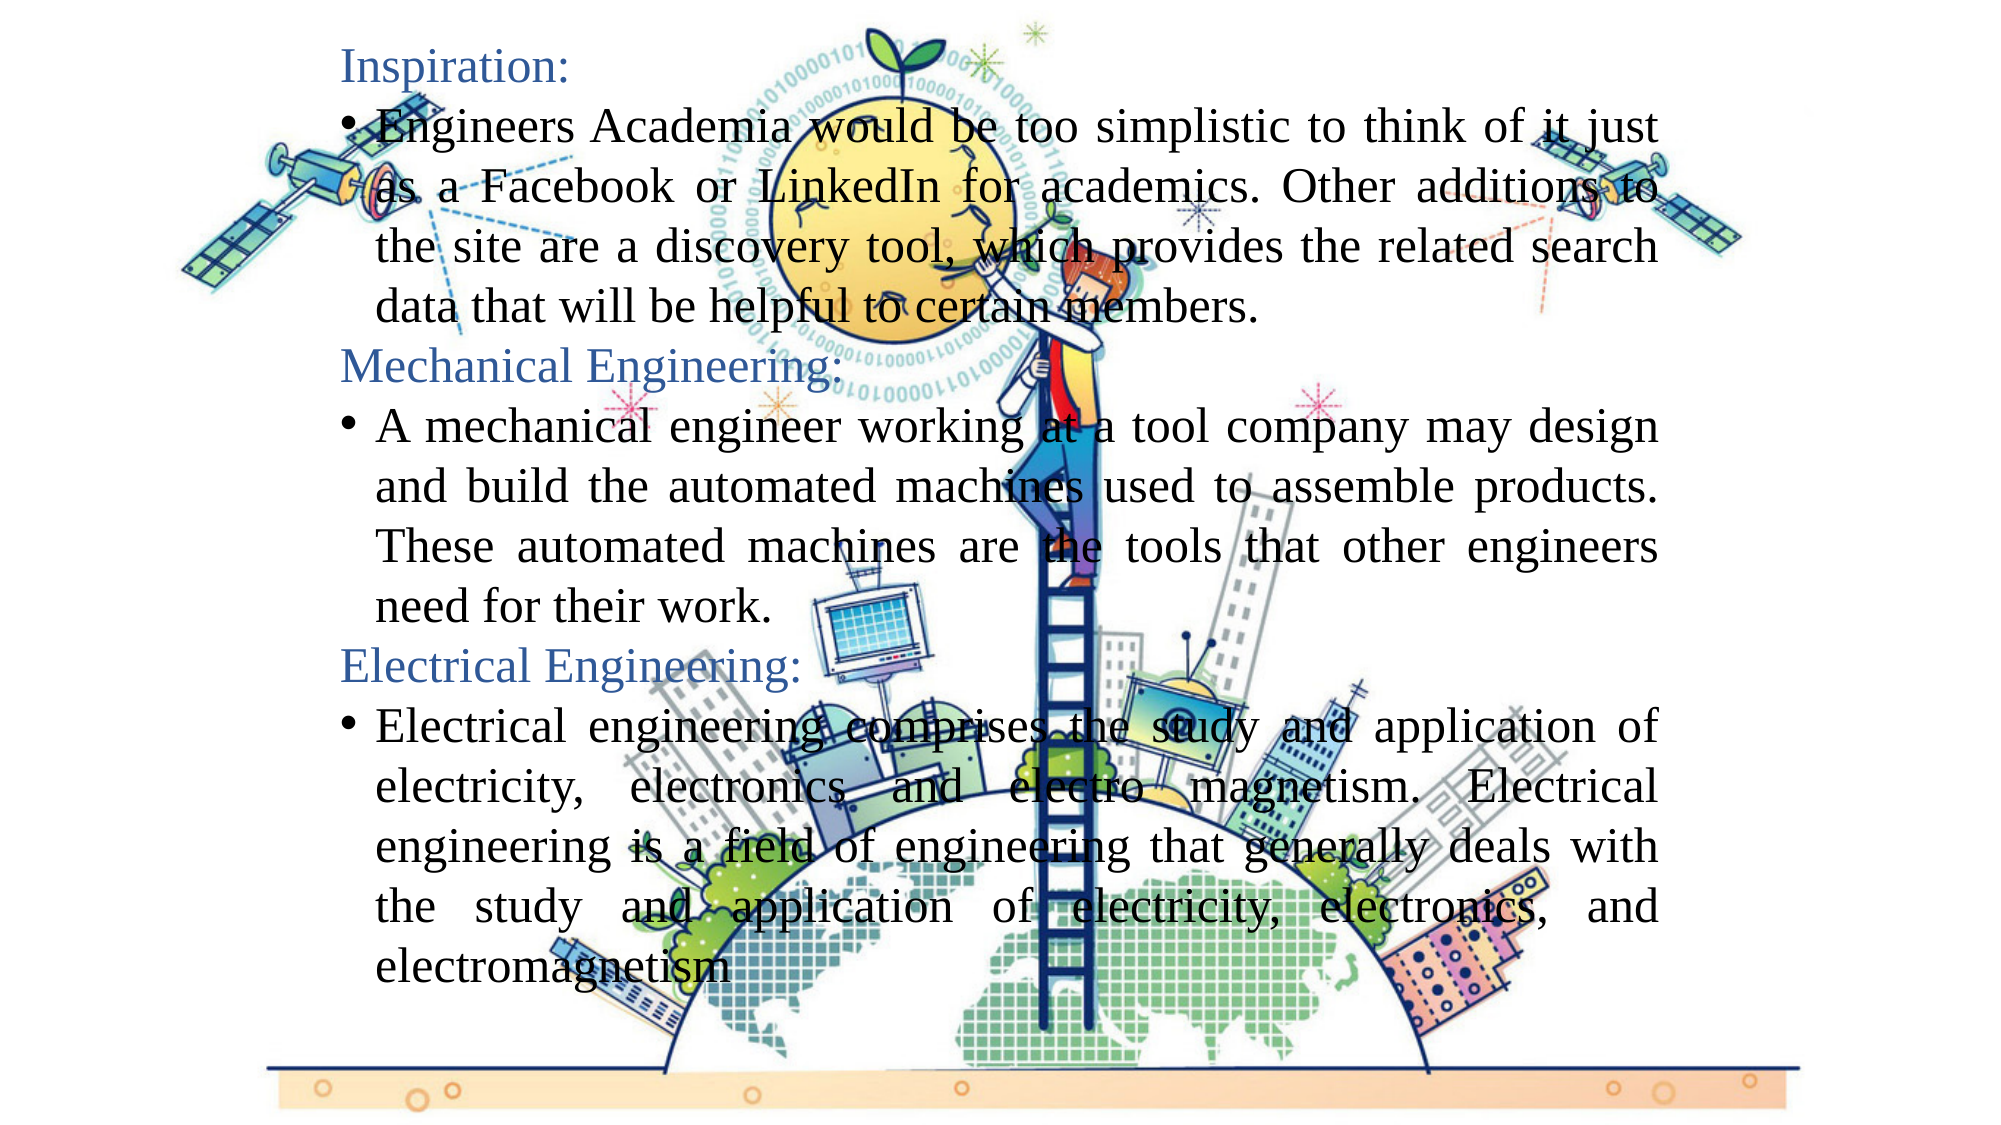

Inspiration:
Engineers Academia would be too simplistic to think of it just as a Facebook or LinkedIn for academics. Other additions to the site are a discovery tool, which provides the related search data that will be helpful to certain members.
Mechanical Engineering:
A mechanical engineer working at a tool company may design and build the automated machines used to assemble products. These automated machines are the tools that other engineers need for their work.
Electrical Engineering:
Electrical engineering comprises the study and application of electricity, electronics and electro magnetism. Electrical engineering is a field of engineering that generally deals with the study and application of electricity, electronics, and electromagnetism